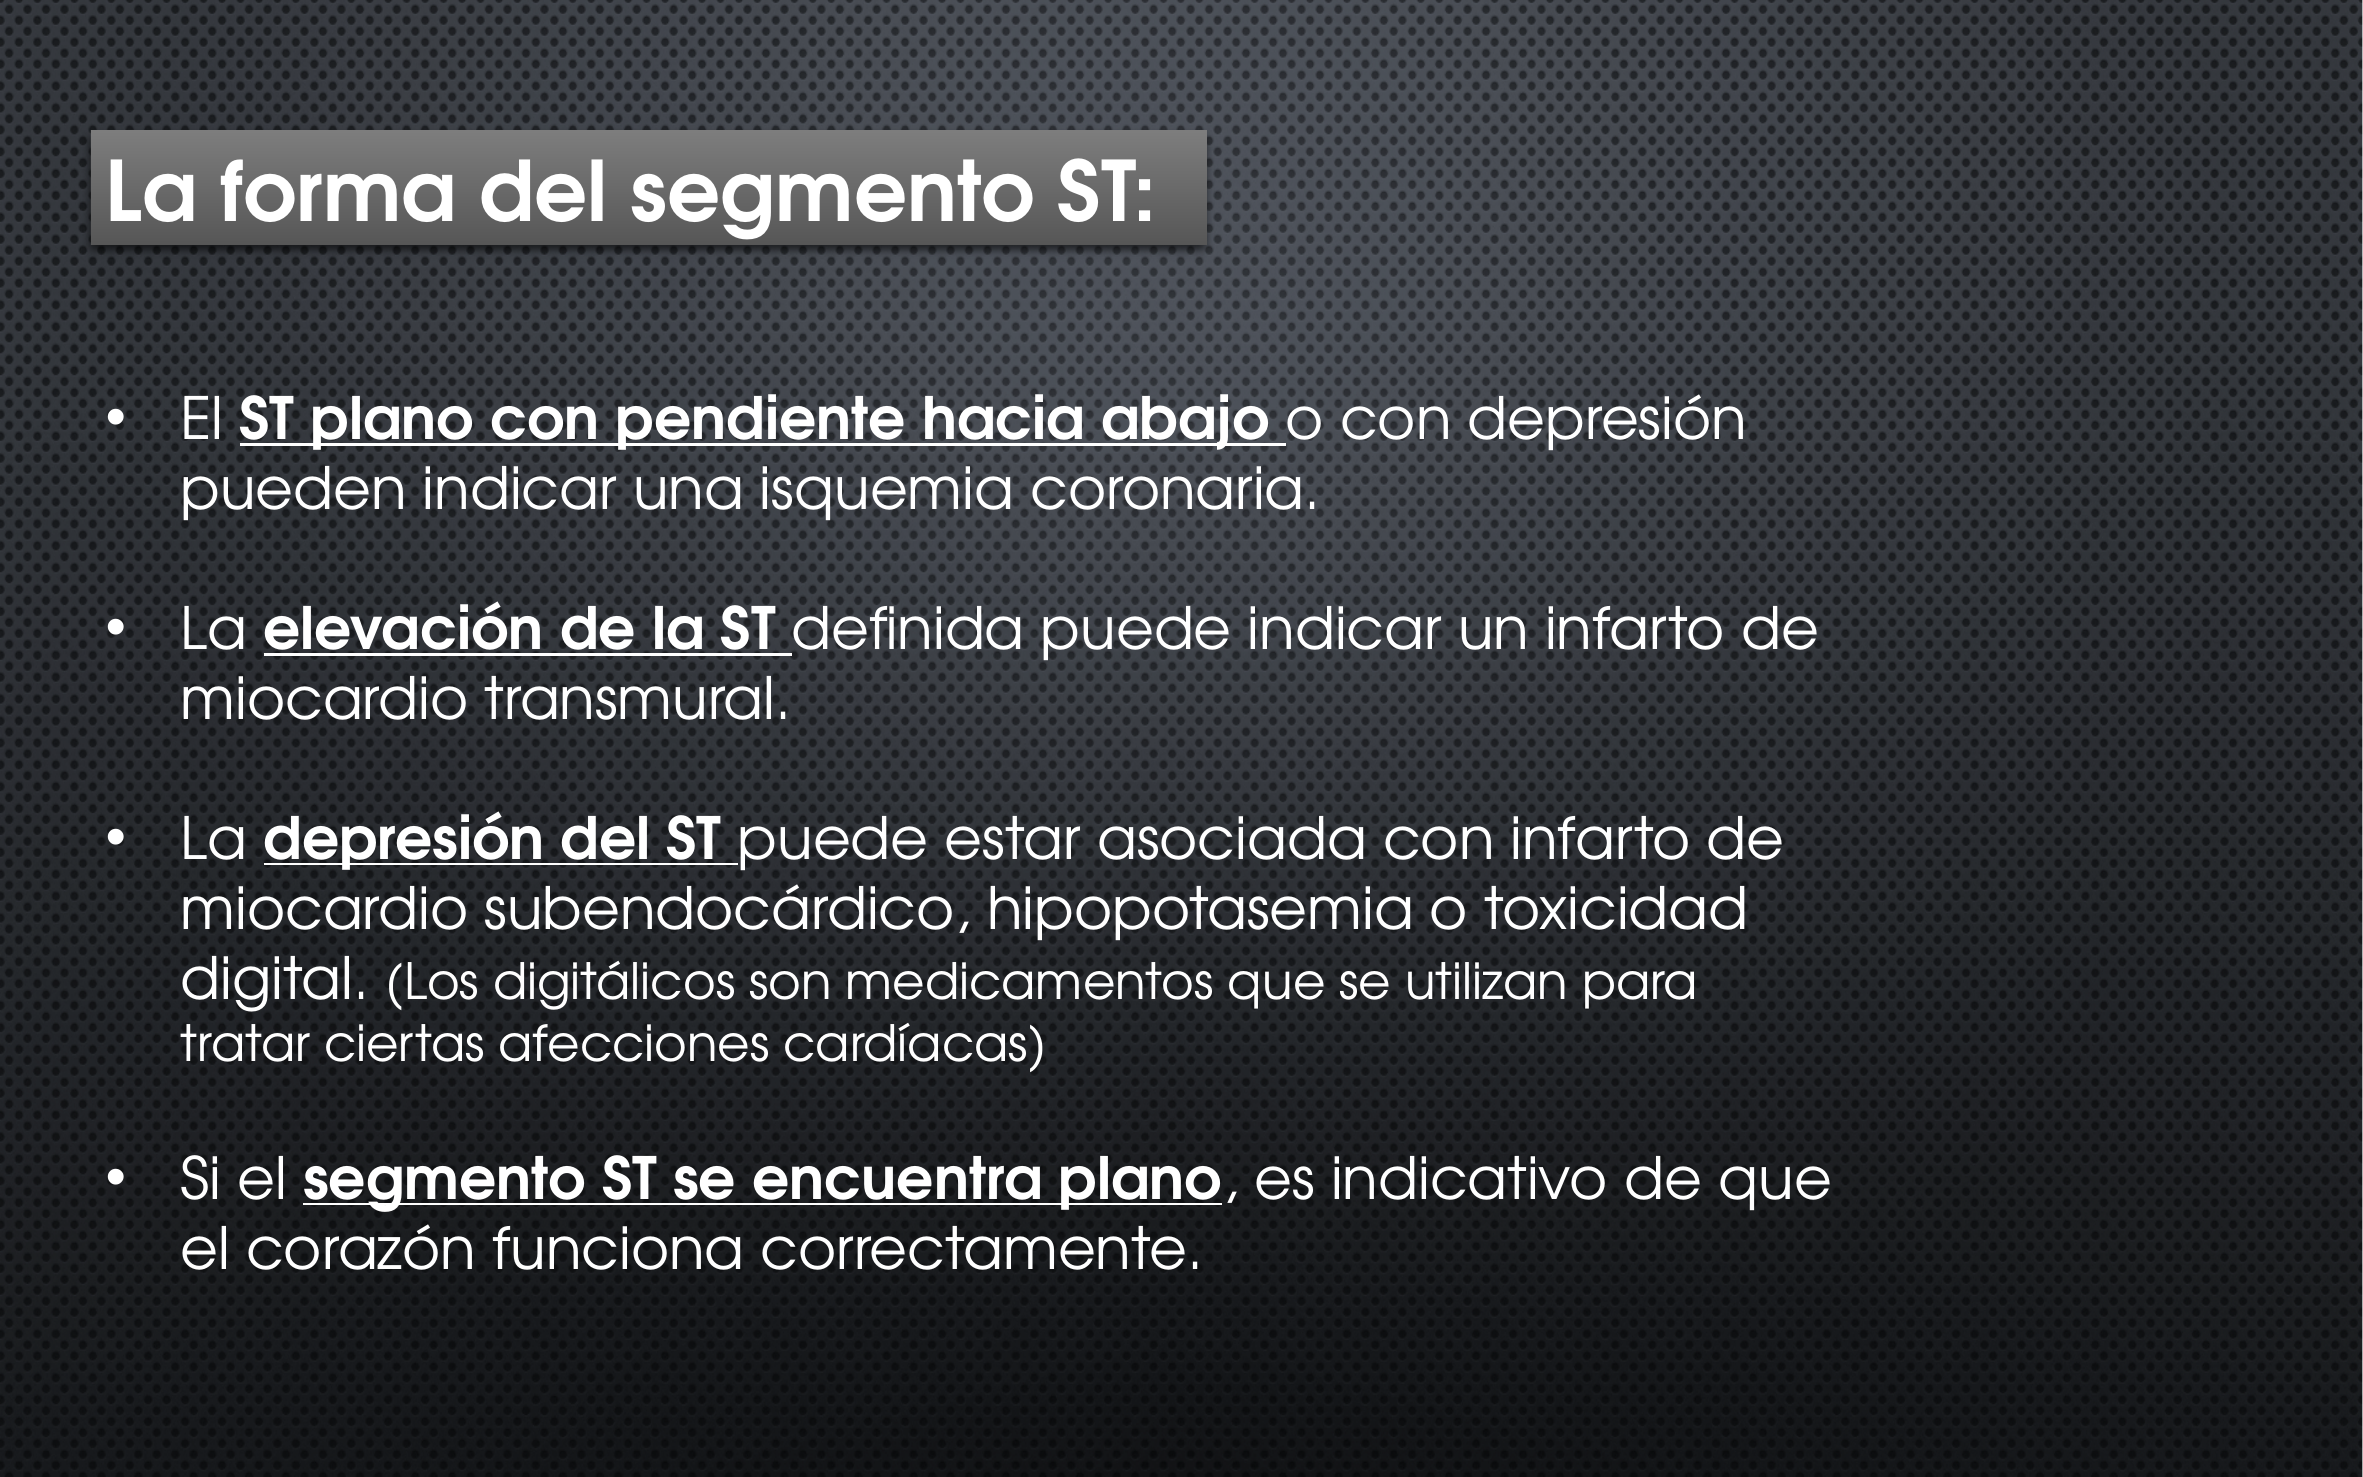

La forma del segmento ST:
El ST plano con pendiente hacia abajo o con depresión pueden indicar una isquemia coronaria.

La elevación de la ST definida puede indicar un infarto de miocardio transmural.

La depresión del ST puede estar asociada con infarto de miocardio subendocárdico, hipopotasemia o toxicidad digital. (Los digitálicos son medicamentos que se utilizan para tratar ciertas afecciones cardíacas)

Si el segmento ST se encuentra plano, es indicativo de que el corazón funciona correctamente.